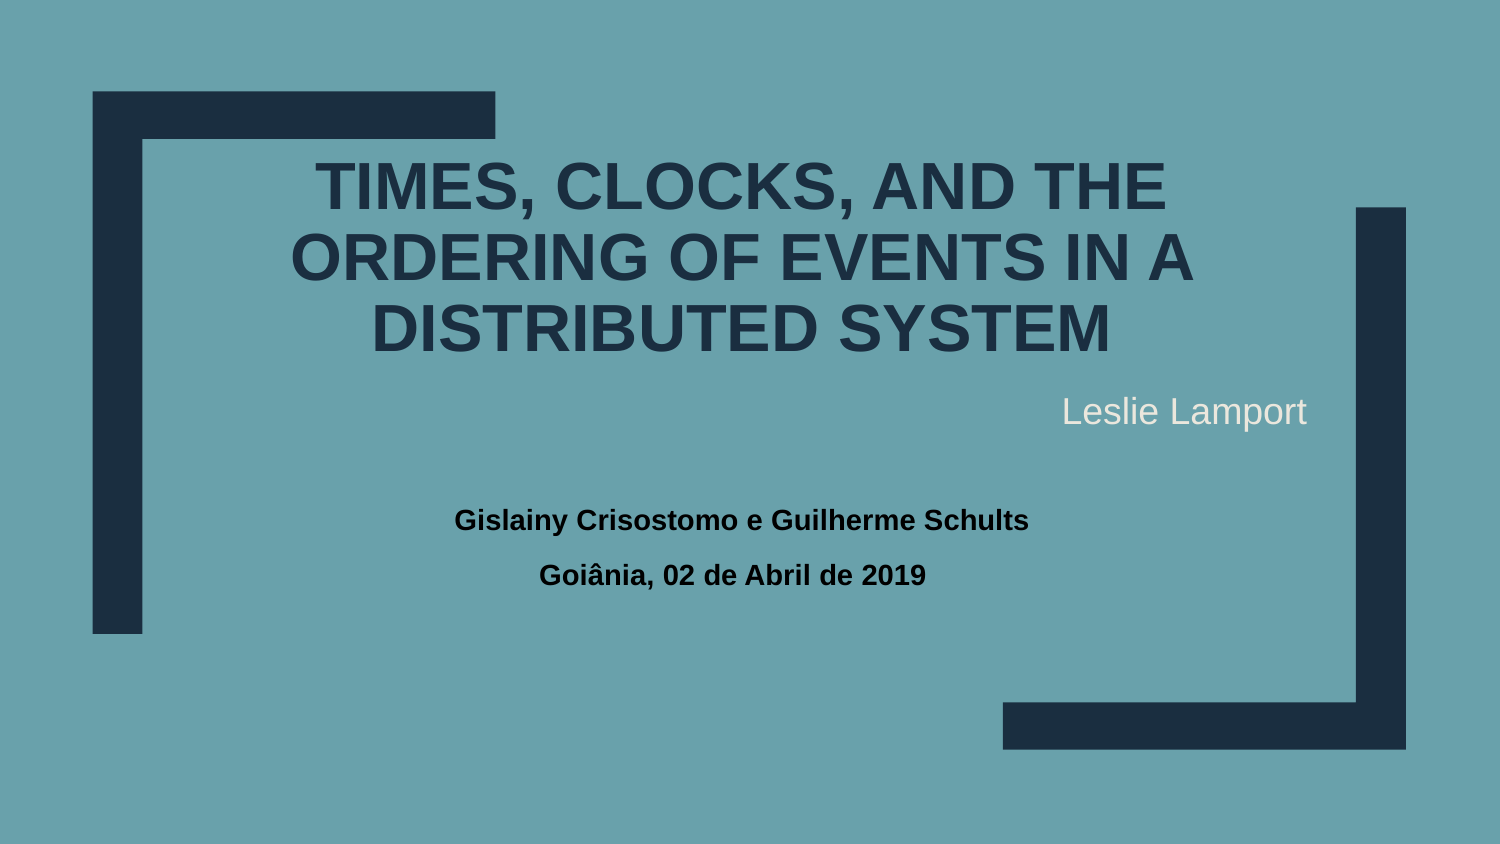

# Times, Clocks, and the Ordering of Events in a Distributed System
Leslie Lamport
Gislainy Crisostomo e Guilherme Schults
Goiânia, 02 de Abril de 2019